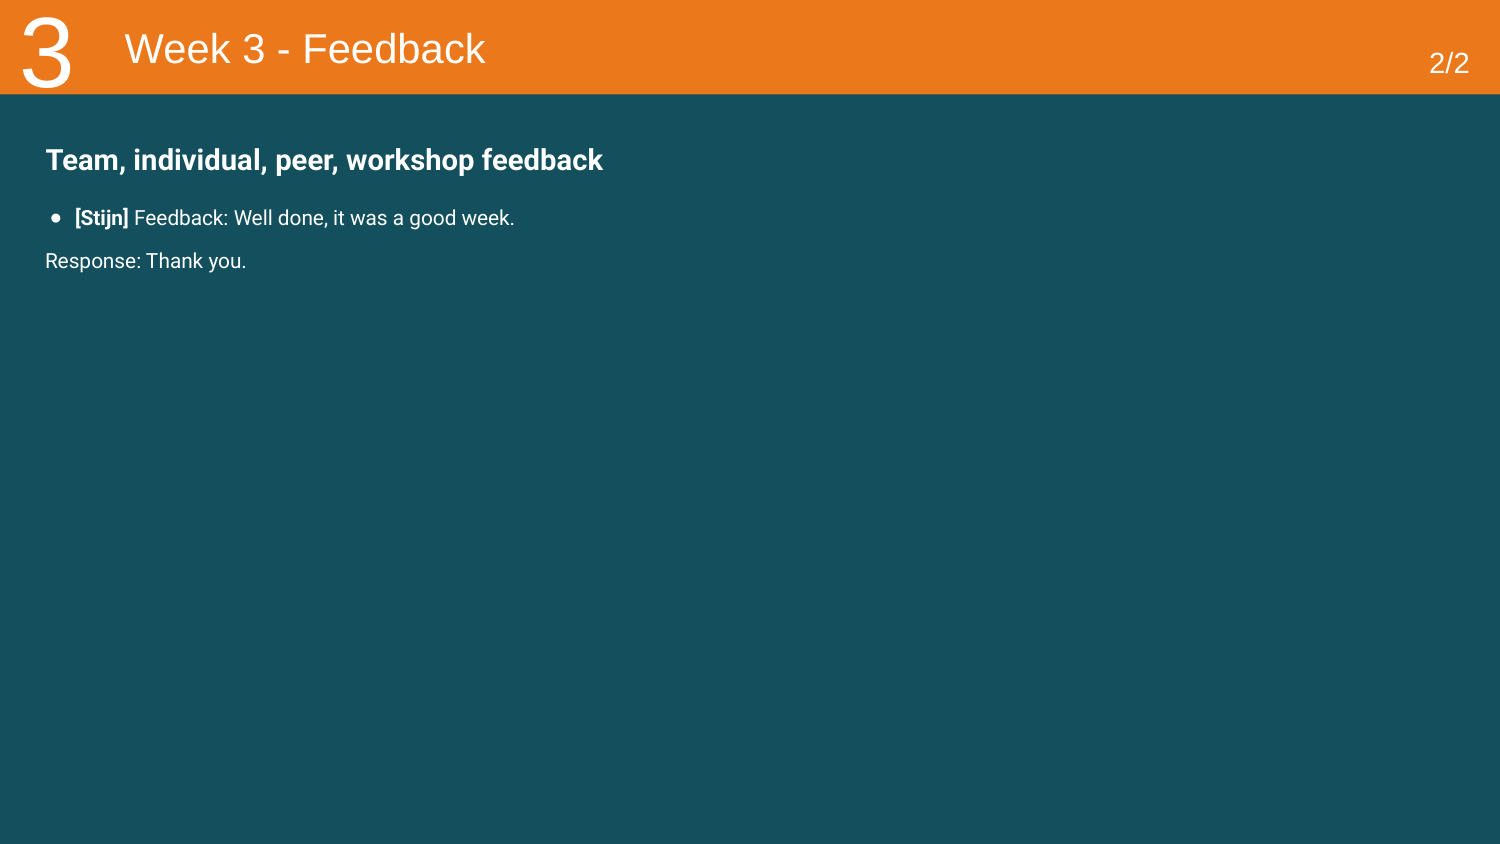

3
# Week 3 - Feedback
2/2
Team, individual, peer, workshop feedback
[Stijn] Feedback: Well done, it was a good week.
Response: Thank you.